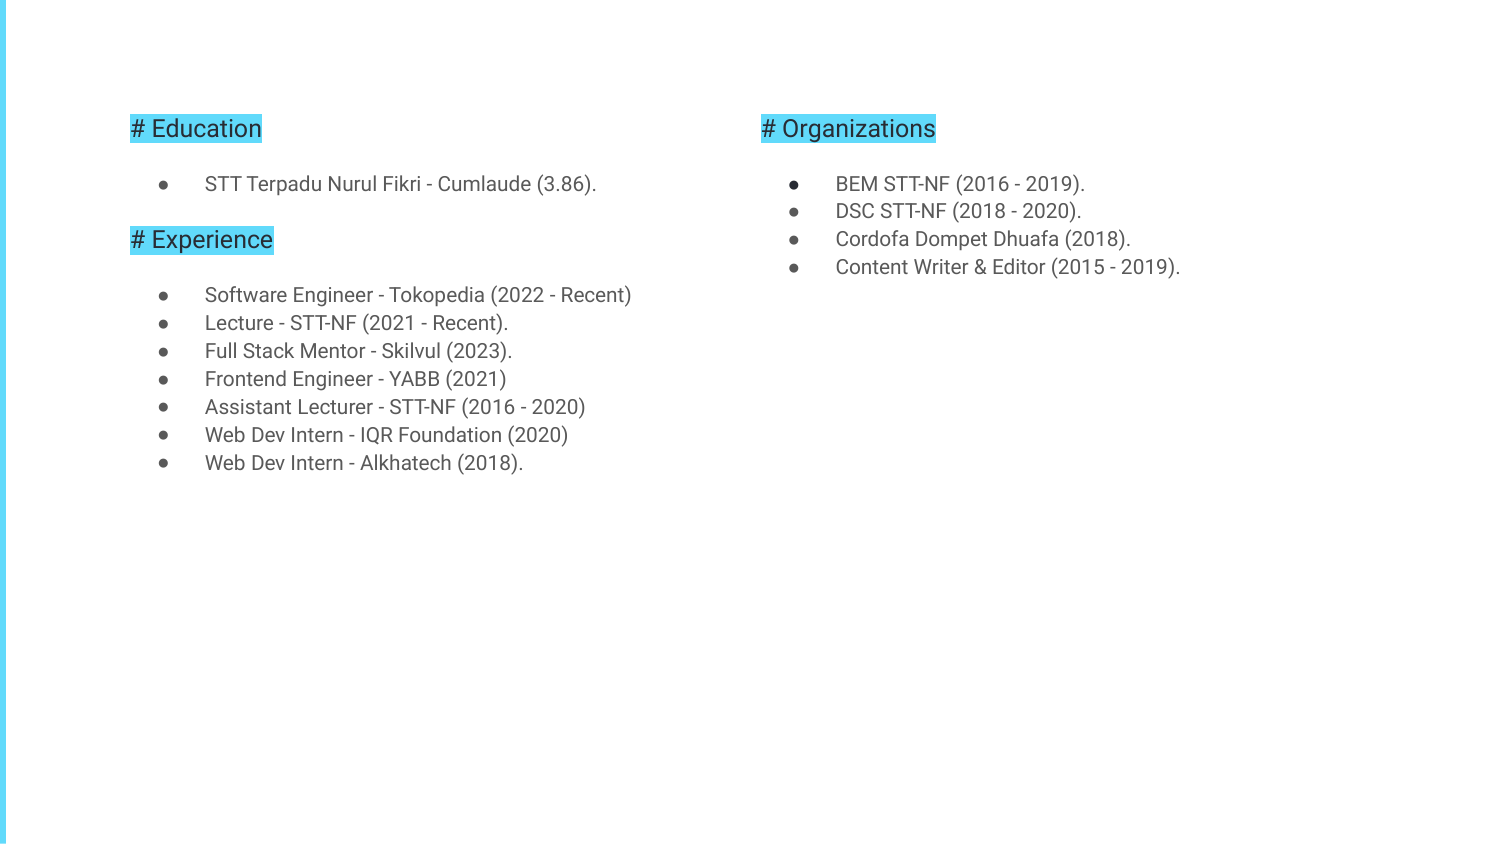

# Education
STT Terpadu Nurul Fikri - Cumlaude (3.86).
# Experience
Software Engineer - Tokopedia (2022 - Recent)
Lecture - STT-NF (2021 - Recent).
Full Stack Mentor - Skilvul (2023).
Frontend Engineer - YABB (2021)
Assistant Lecturer - STT-NF (2016 - 2020)
Web Dev Intern - IQR Foundation (2020)
Web Dev Intern - Alkhatech (2018).
# Organizations
BEM STT-NF (2016 - 2019).
DSC STT-NF (2018 - 2020).
Cordofa Dompet Dhuafa (2018).
Content Writer & Editor (2015 - 2019).